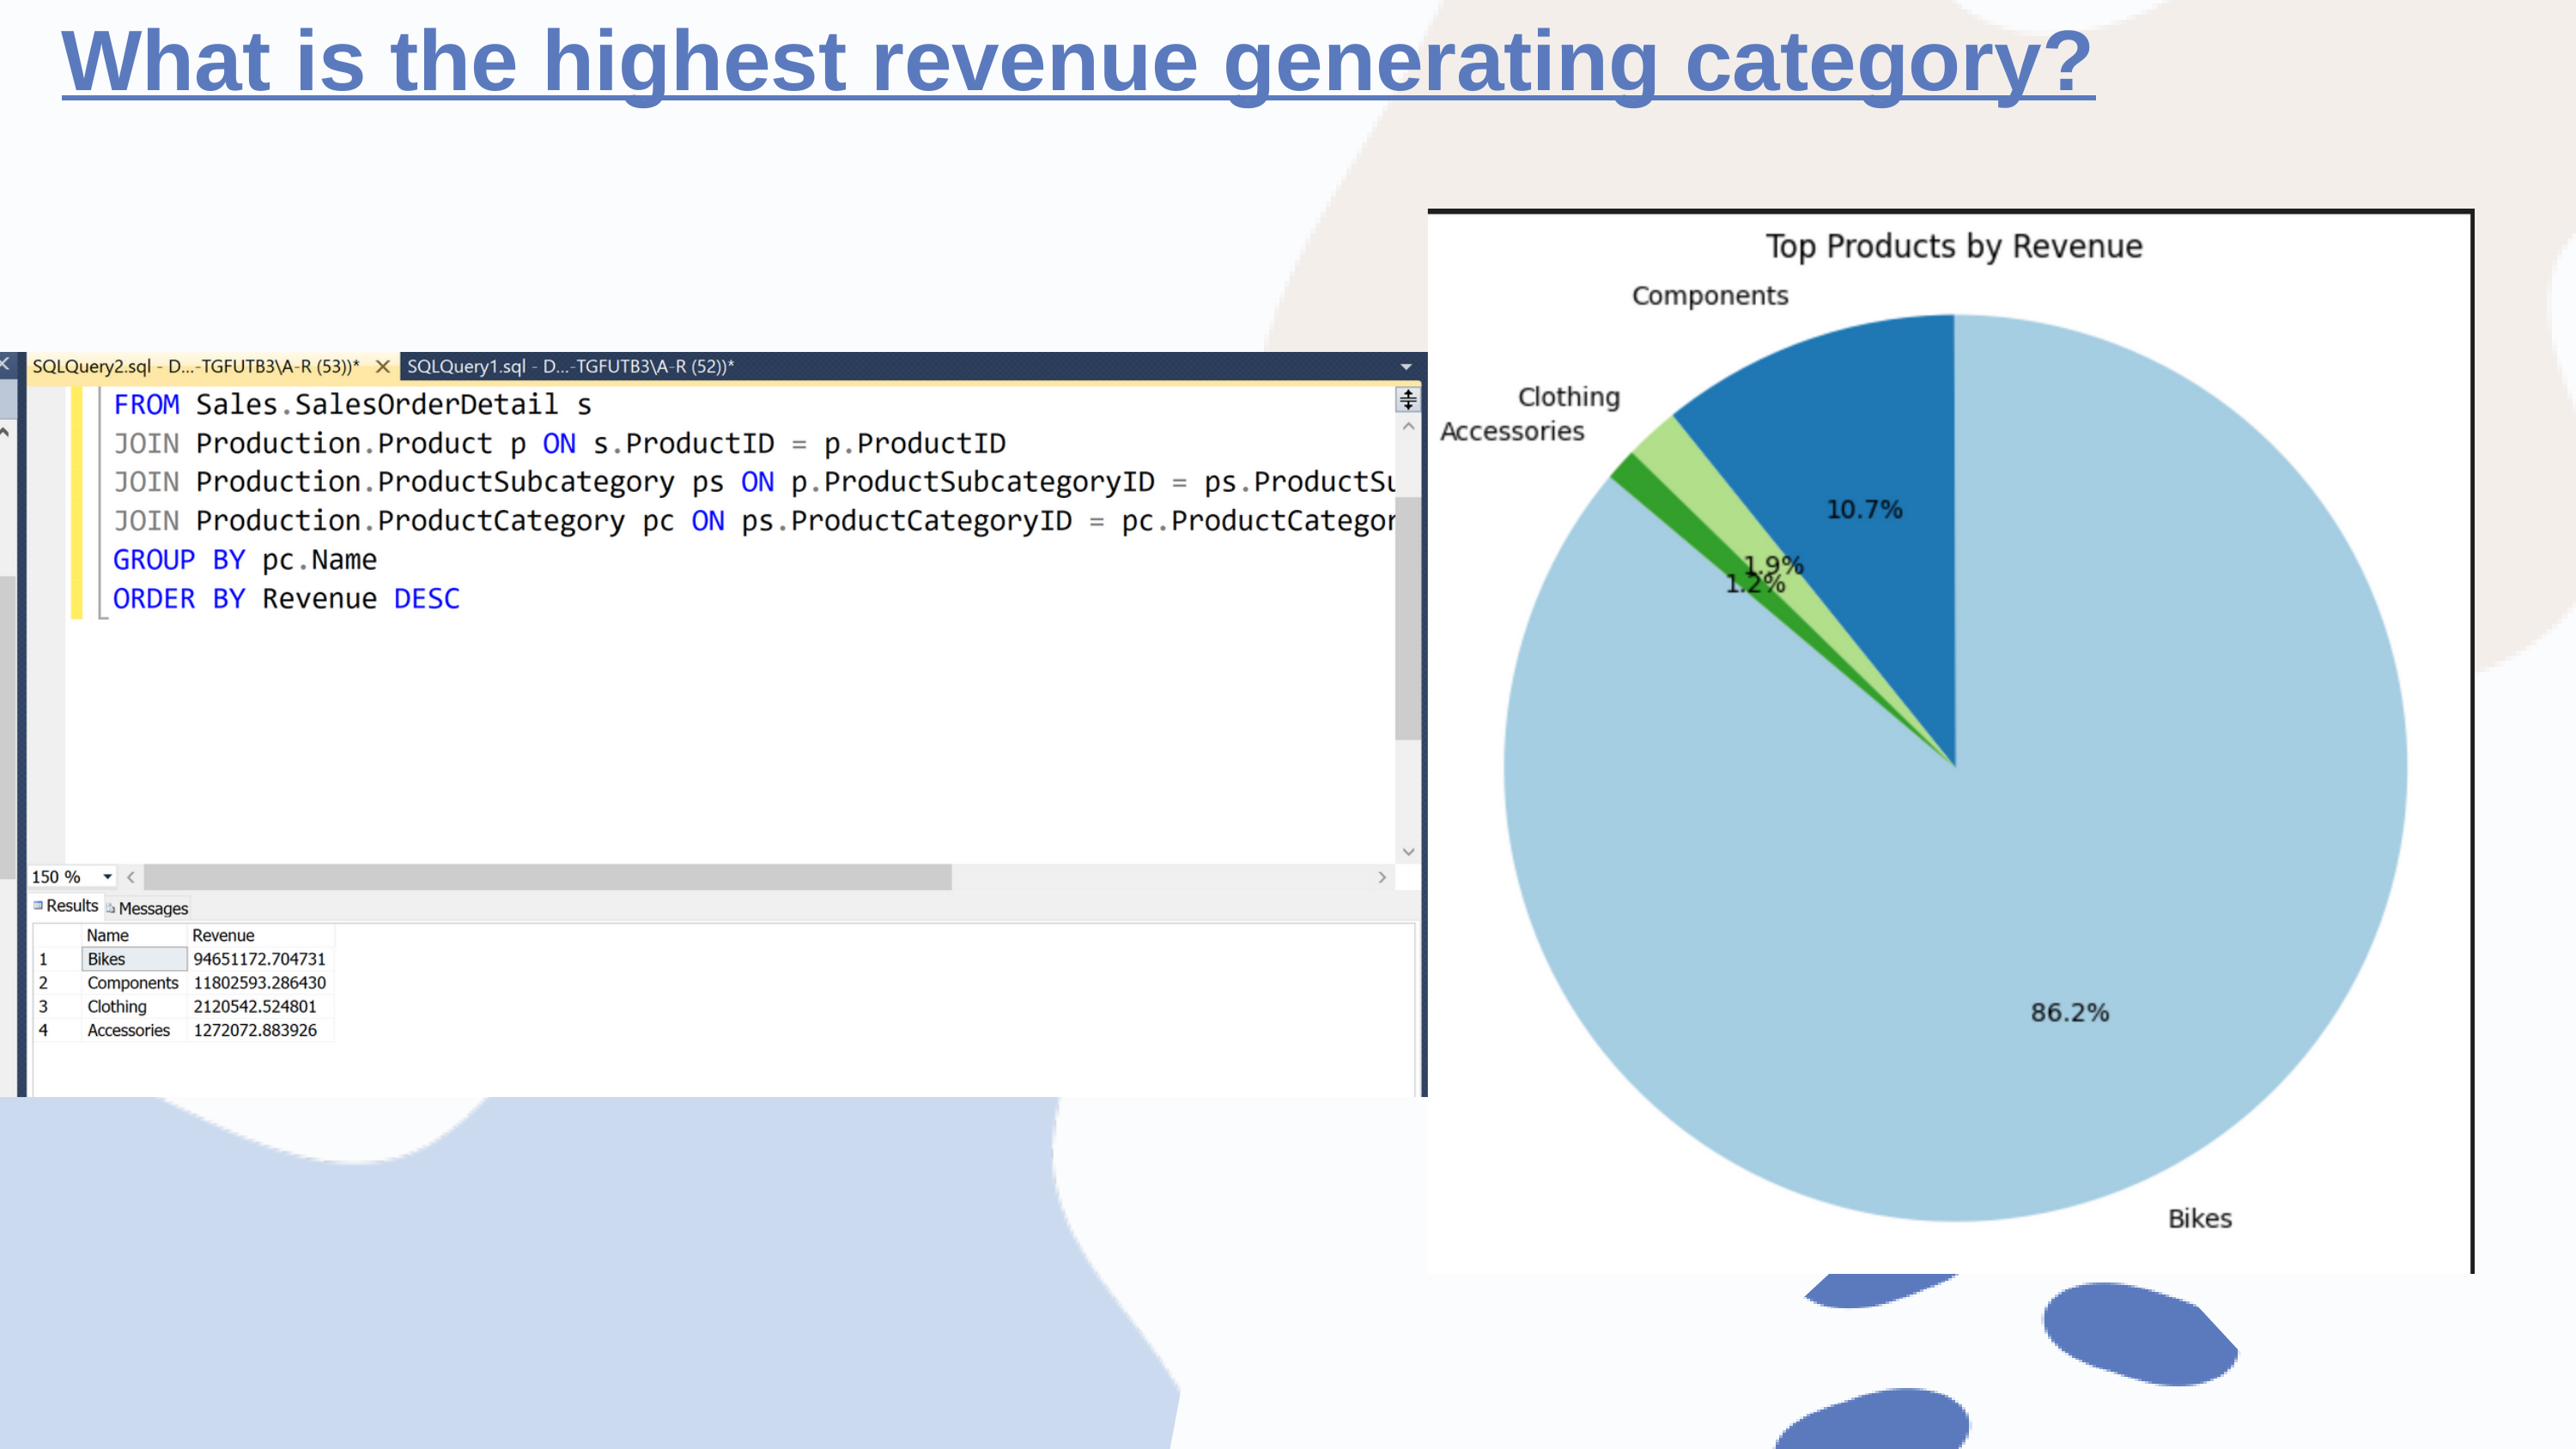

What is the highest revenue generating category?